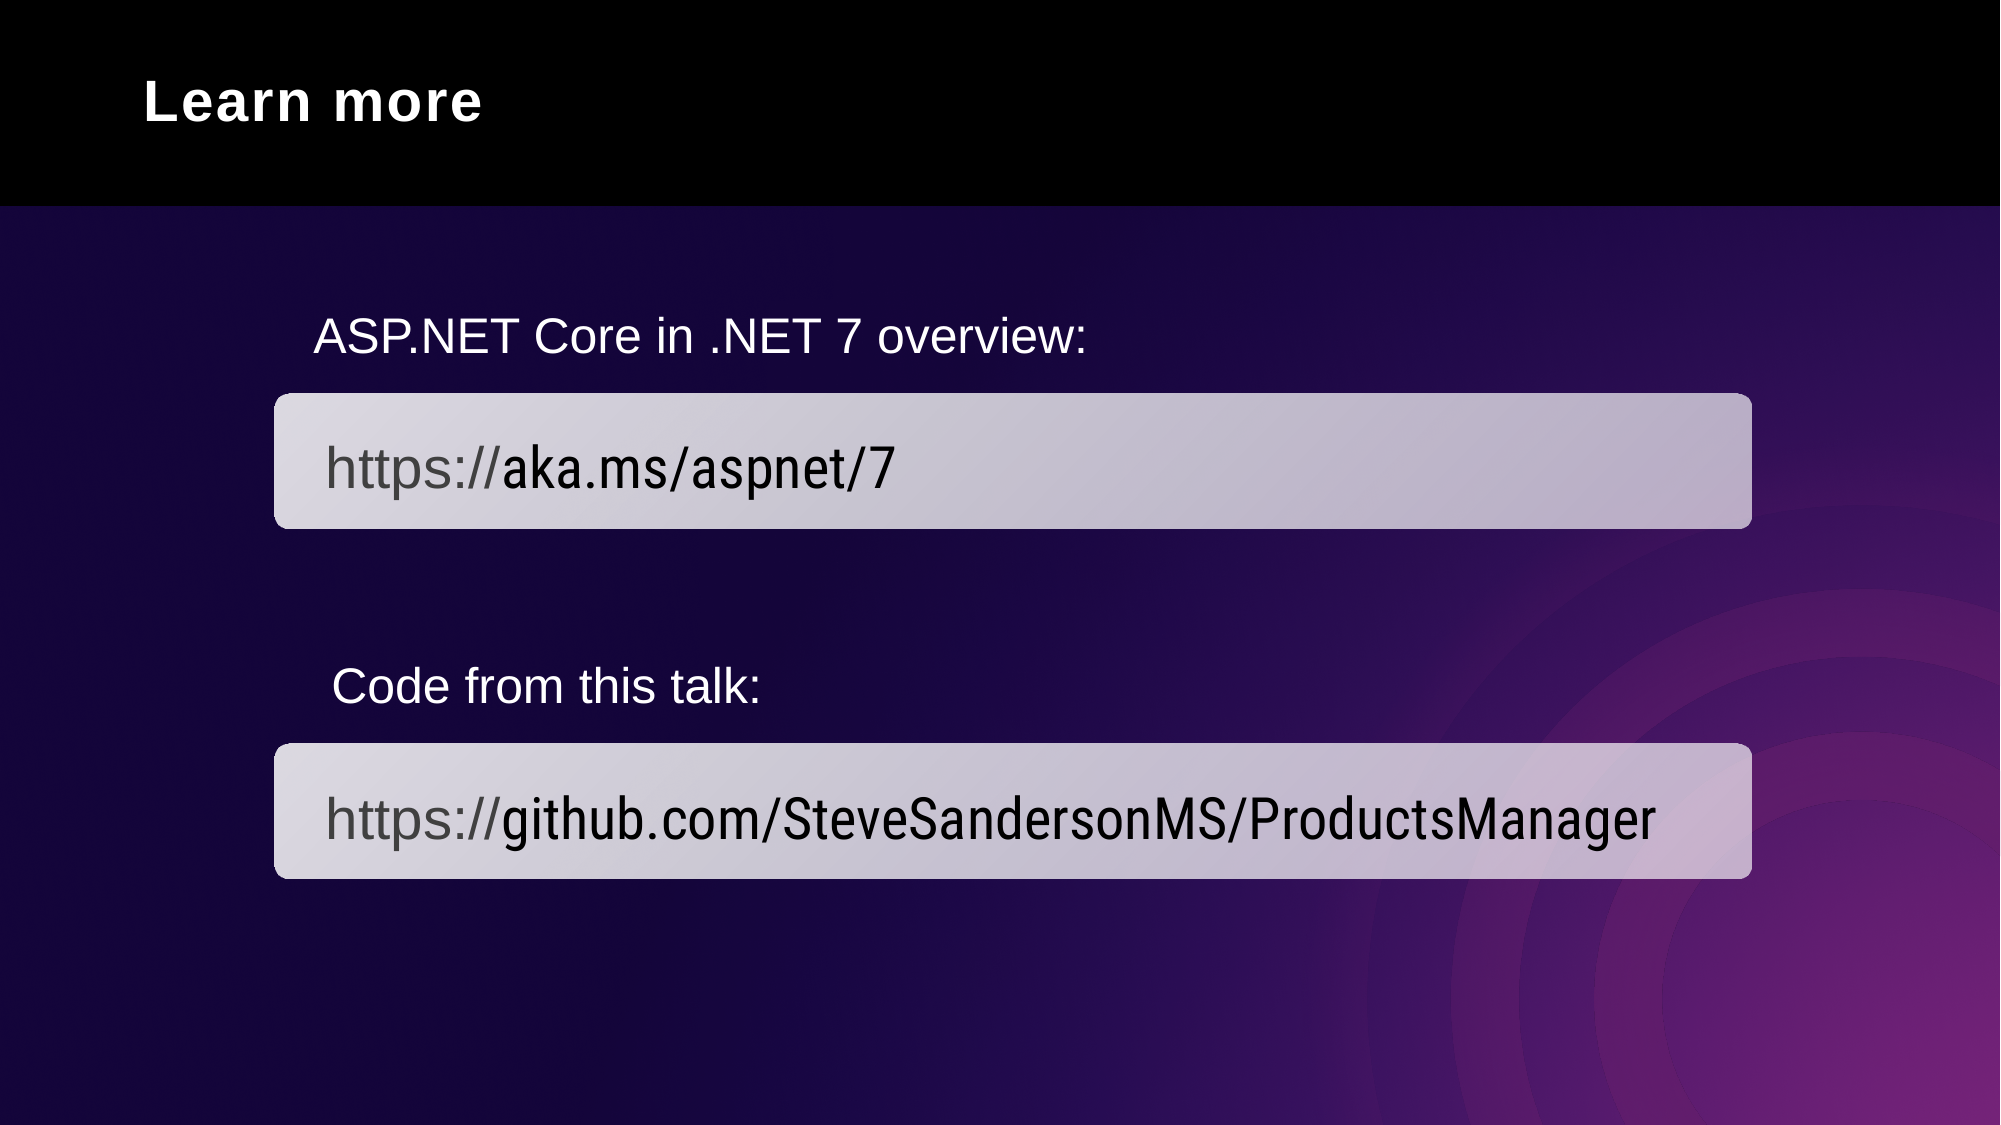

# Learn more
ASP.NET Core in .NET 7 overview:
https://aka.ms/aspnet/7
Code from this talk:
https://github.com/SteveSandersonMS/ProductsManager